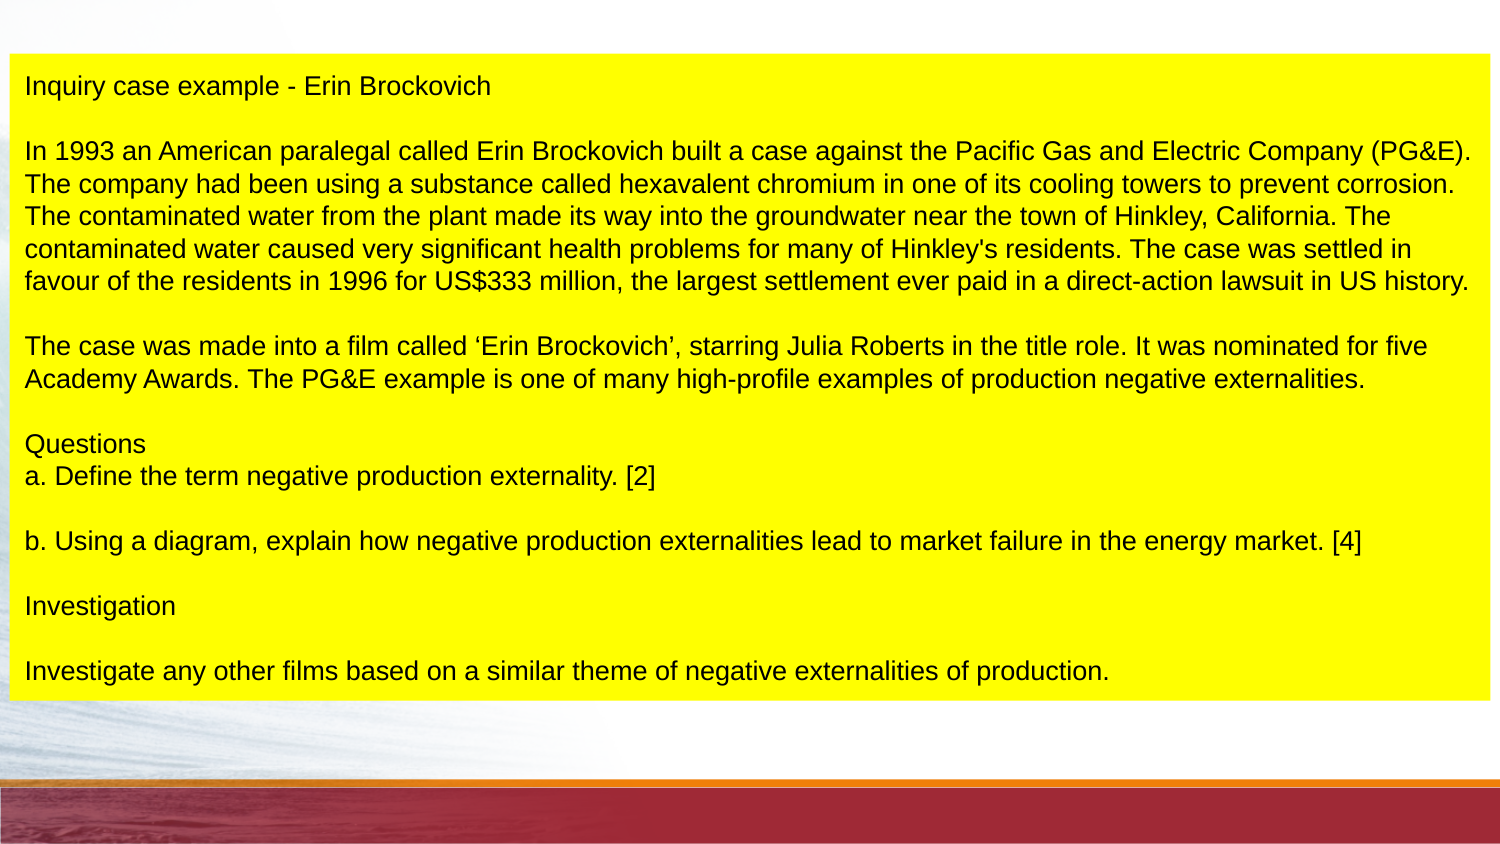

Inquiry case example - Erin Brockovich

In 1993 an American paralegal called Erin Brockovich built a case against the Pacific Gas and Electric Company (PG&E). The company had been using a substance called hexavalent chromium in one of its cooling towers to prevent corrosion. The contaminated water from the plant made its way into the groundwater near the town of Hinkley, California. The contaminated water caused very significant health problems for many of Hinkley's residents. The case was settled in favour of the residents in 1996 for US$333 million, the largest settlement ever paid in a direct-action lawsuit in US history.

The case was made into a film called ‘Erin Brockovich’, starring Julia Roberts in the title role. It was nominated for five Academy Awards. The PG&E example is one of many high-profile examples of production negative externalities.

Questions
a. Define the term negative production externality. [2]

b. Using a diagram, explain how negative production externalities lead to market failure in the energy market. [4]

Investigation

Investigate any other films based on a similar theme of negative externalities of production.